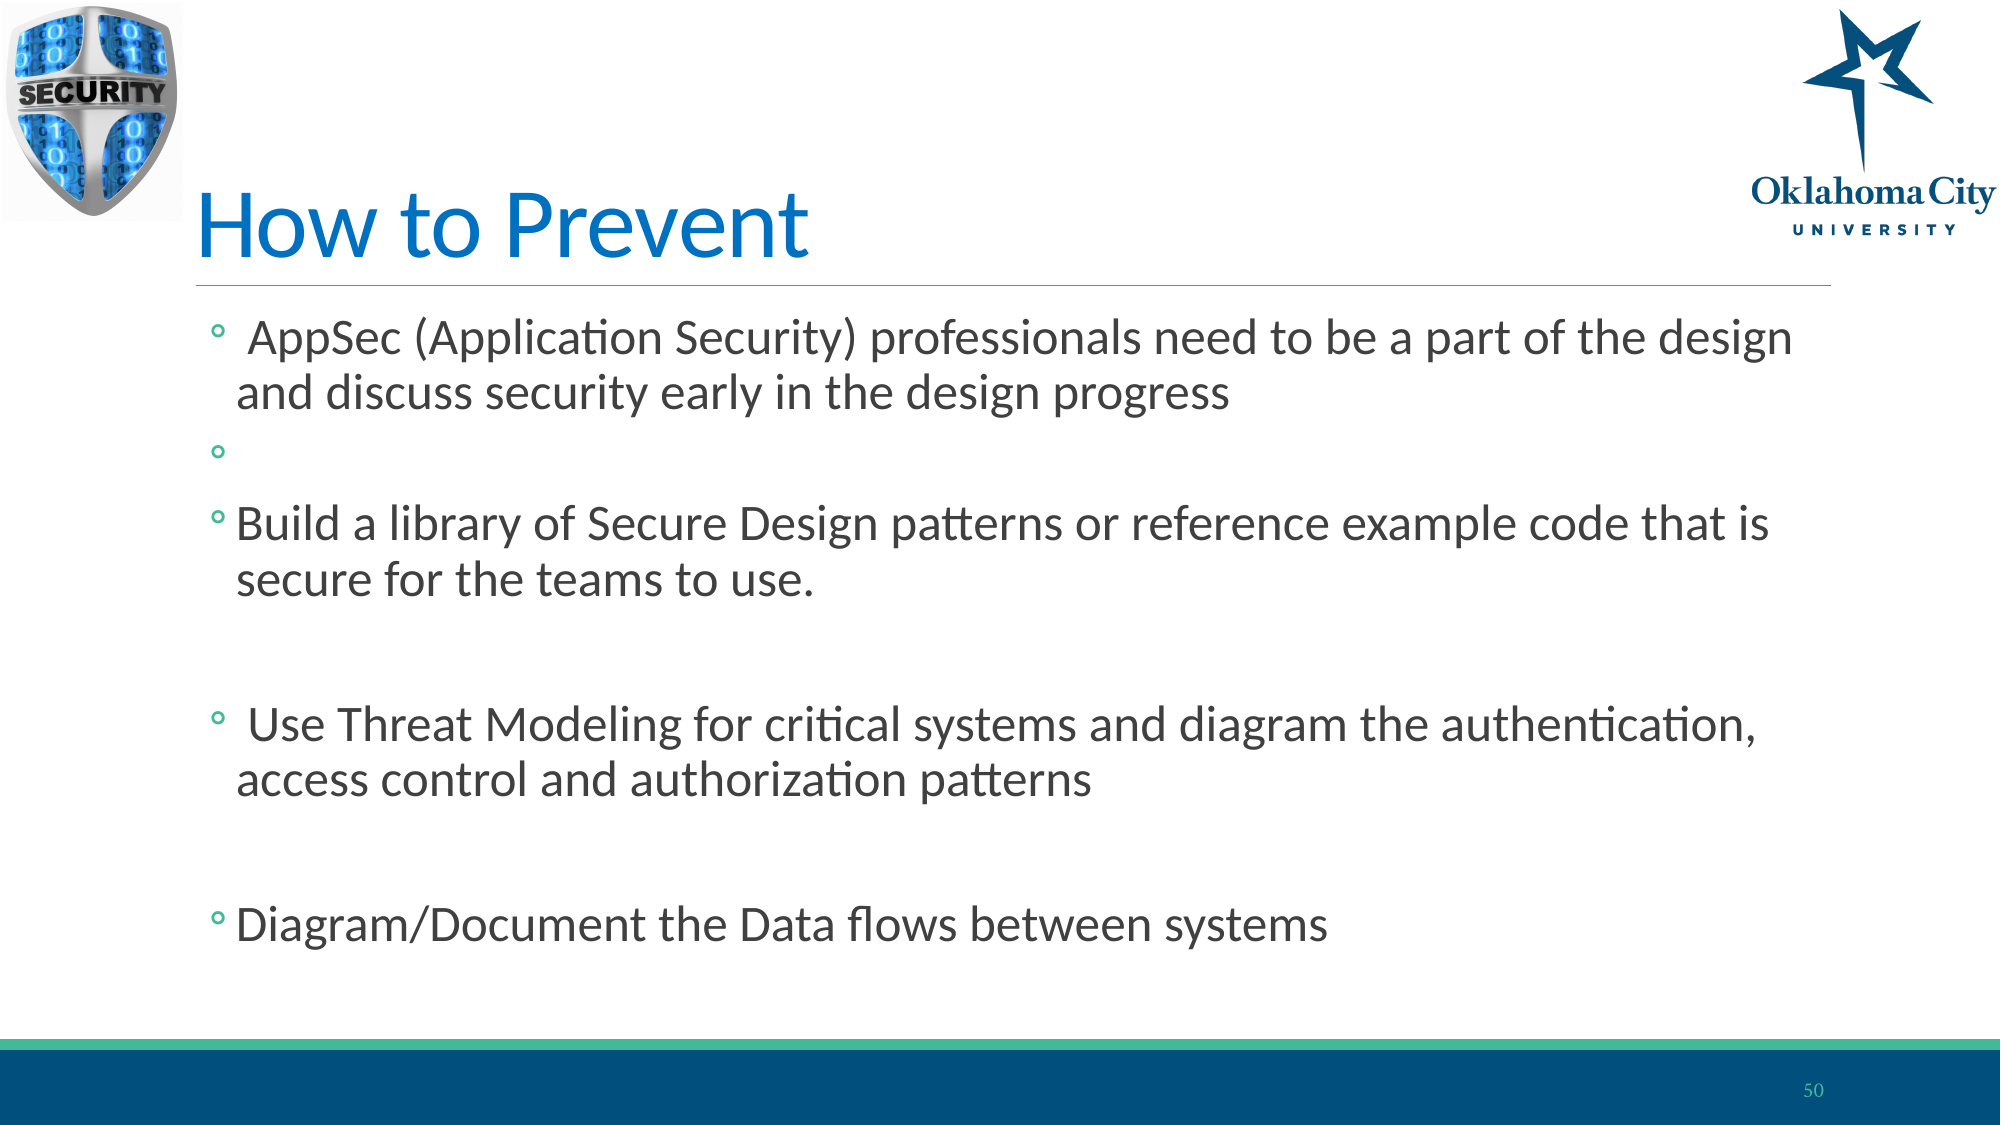

# How to Prevent
 AppSec (Application Security) professionals need to be a part of the design and discuss security early in the design progress

Build a library of Secure Design patterns or reference example code that is secure for the teams to use.

 Use Threat Modeling for critical systems and diagram the authentication, access control and authorization patterns

Diagram/Document the Data flows between systems

50